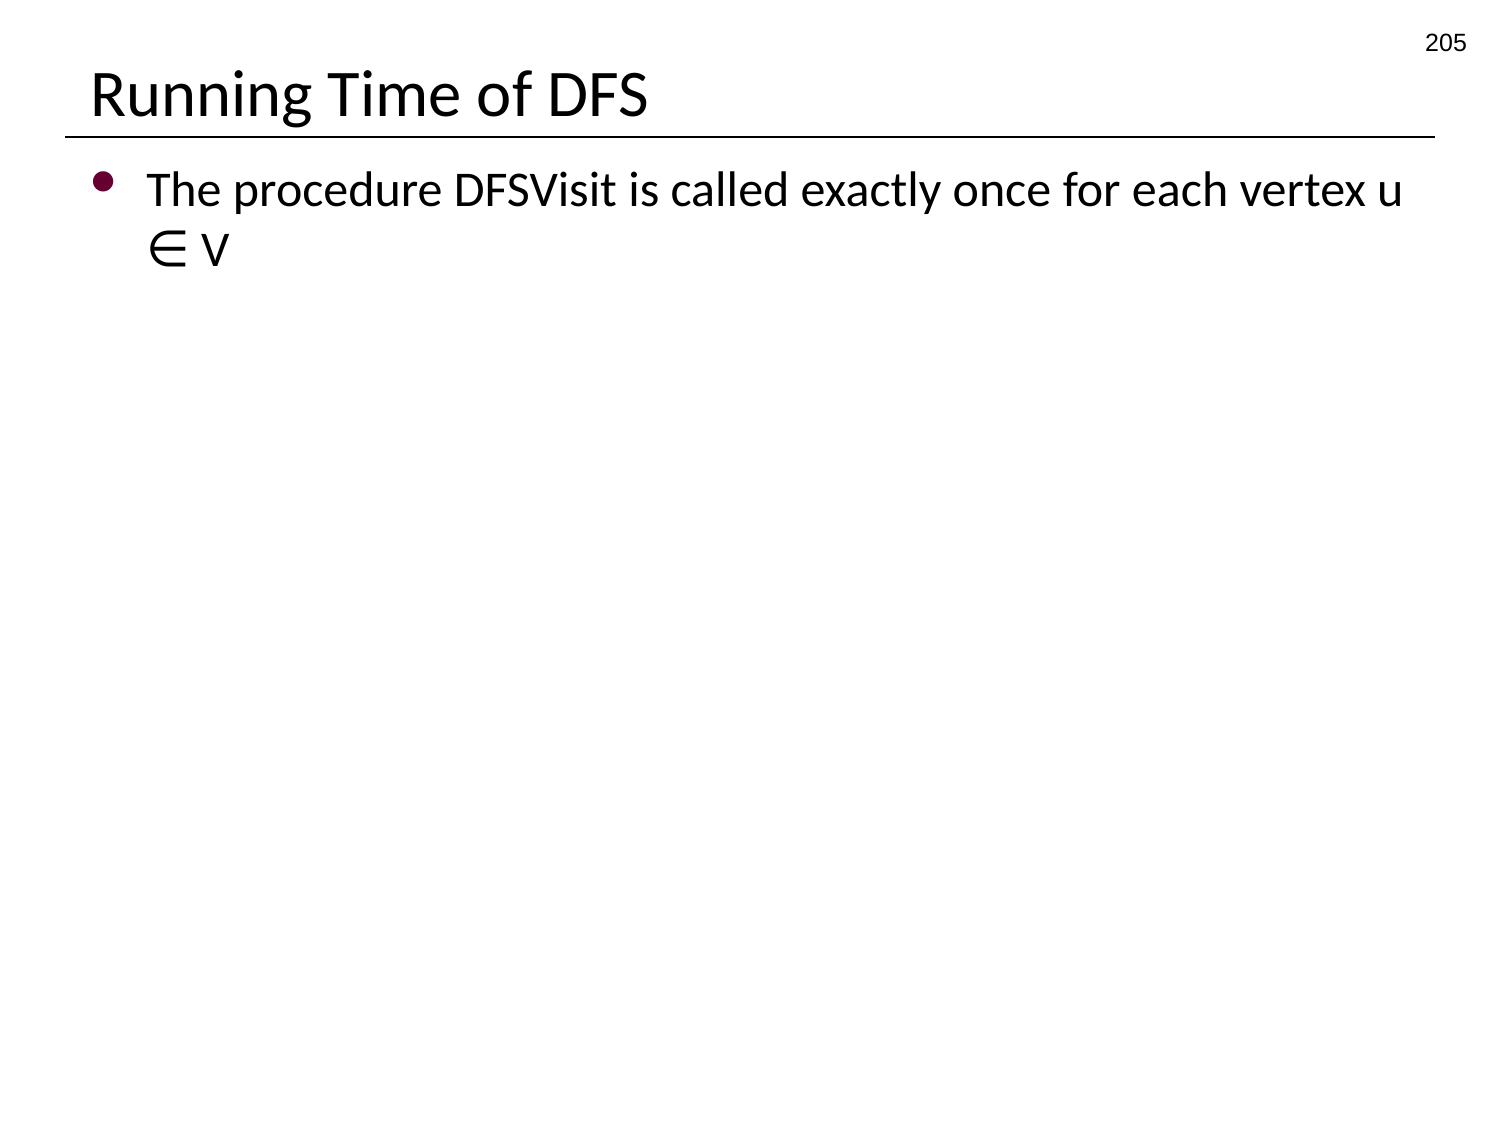

205
# Running Time of DFS
The procedure DFSVisit is called exactly once for each vertex u ∈ V